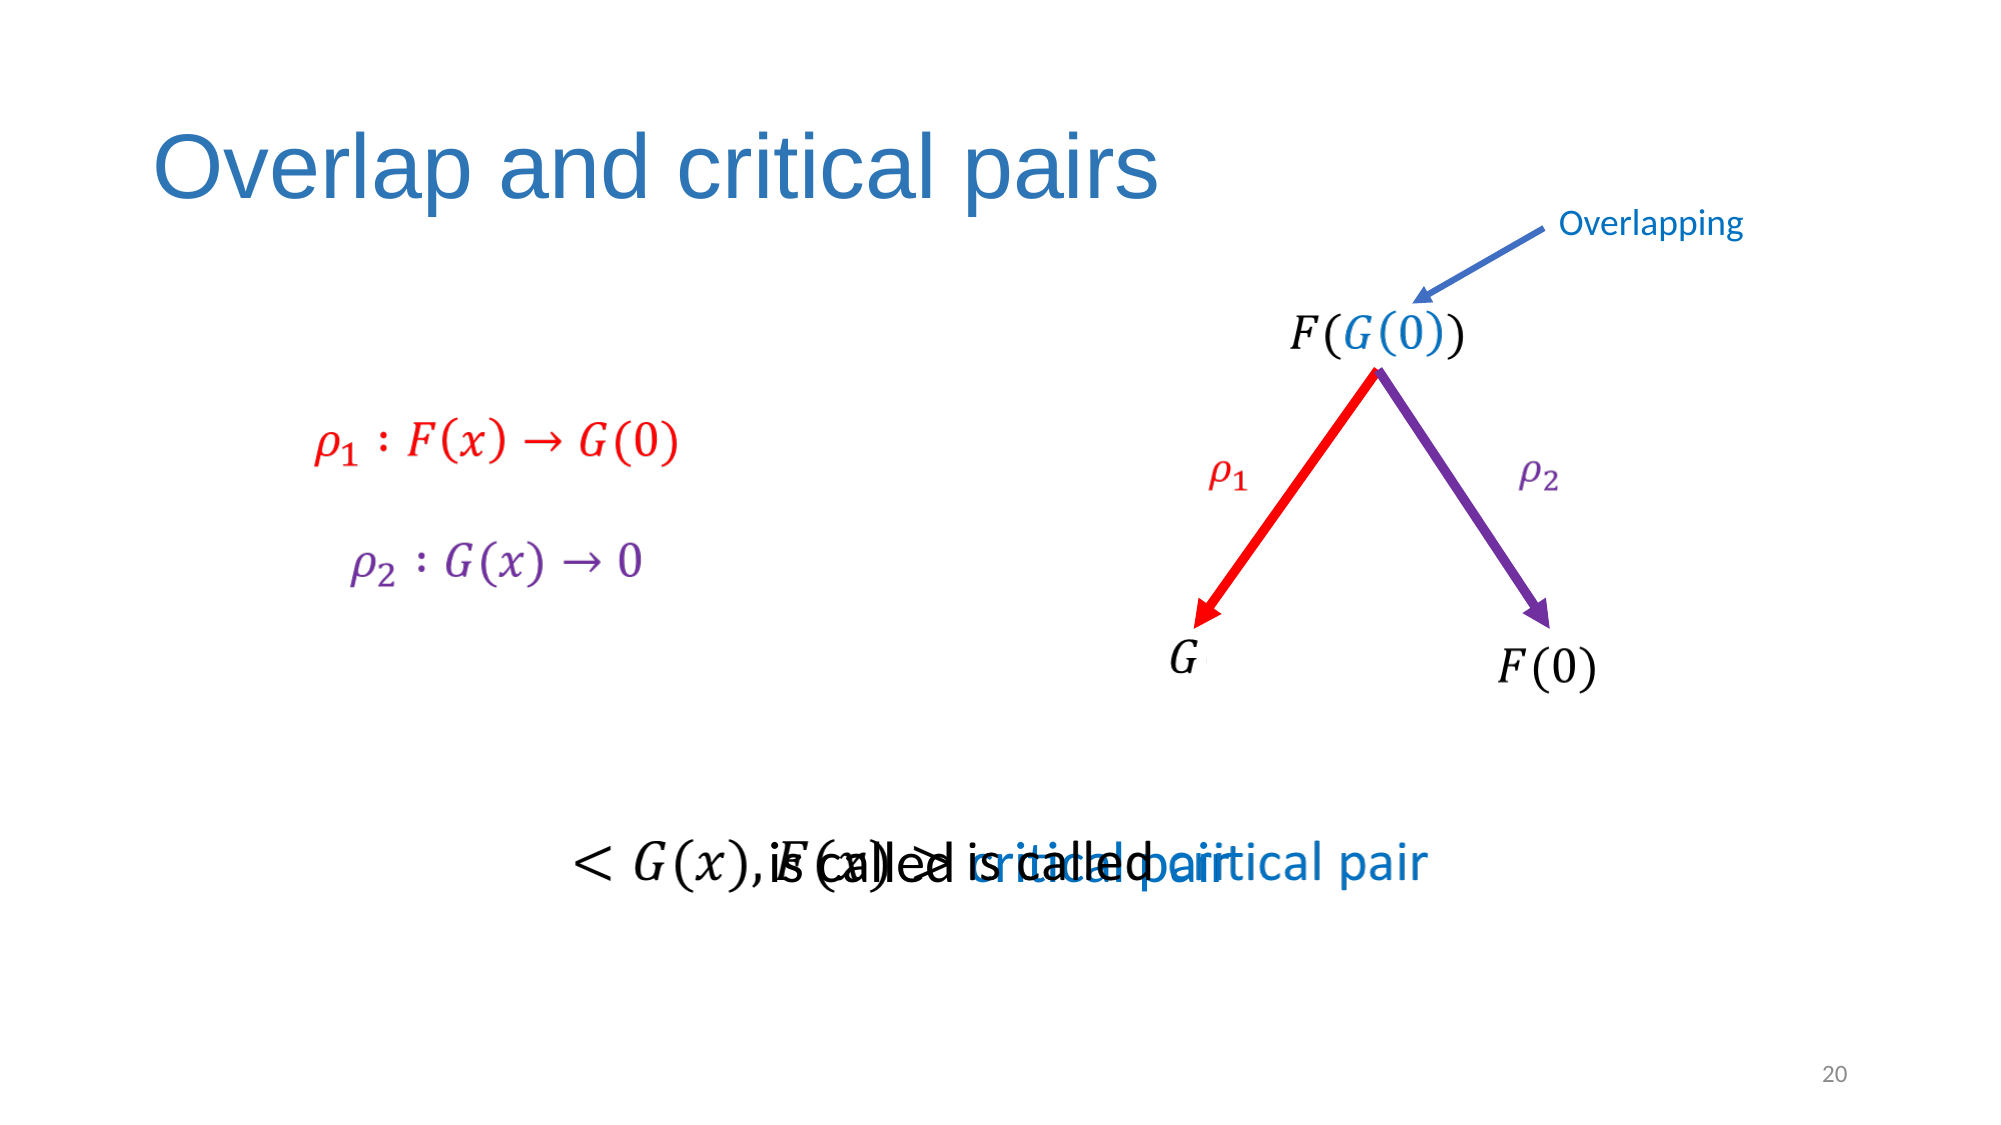

Overlap and critical pairs
Overlapping

 is called critical pair

20